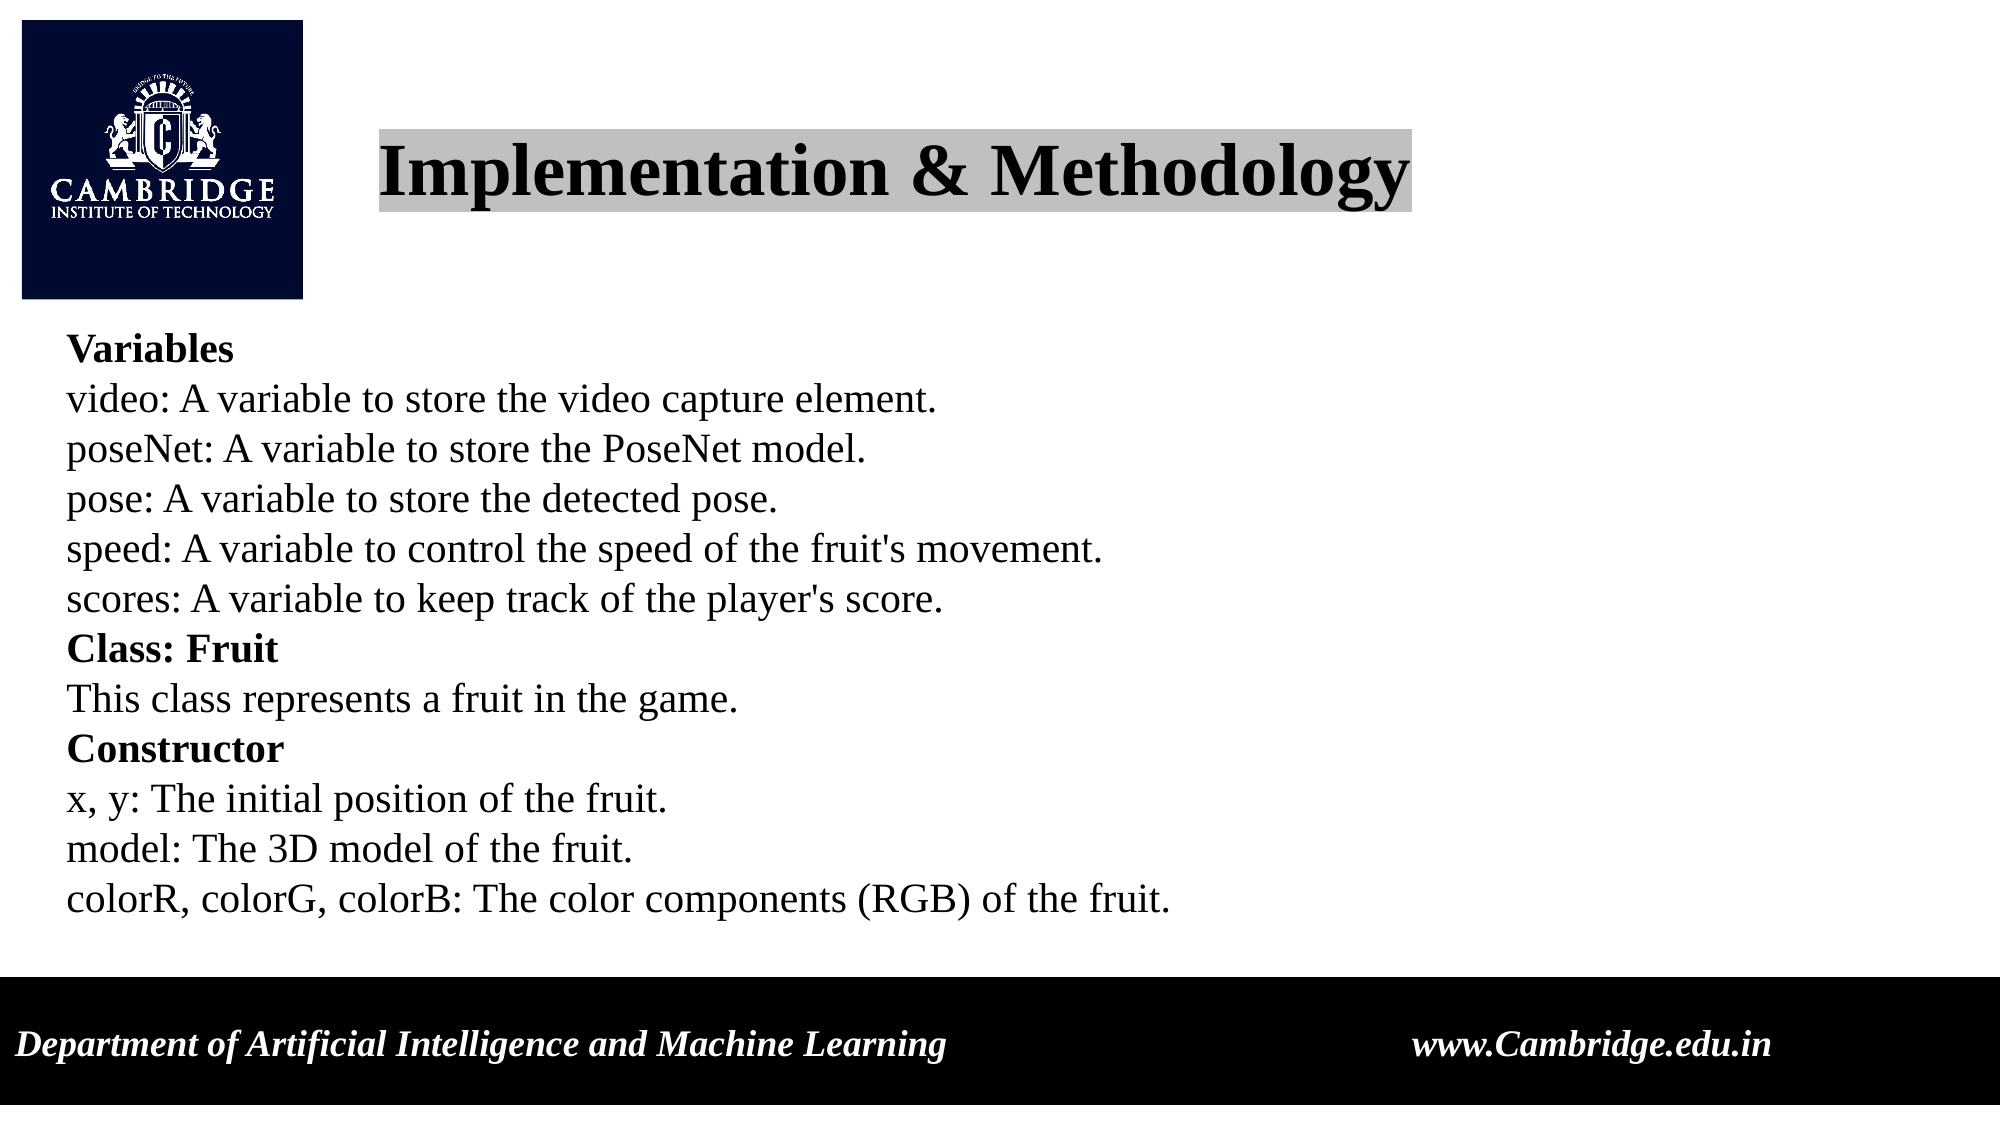

Implementation & Methodology
Variables
video: A variable to store the video capture element.
poseNet: A variable to store the PoseNet model.
pose: A variable to store the detected pose.
speed: A variable to control the speed of the fruit's movement.
scores: A variable to keep track of the player's score.
Class: Fruit
This class represents a fruit in the game.
Constructor
x, y: The initial position of the fruit.
model: The 3D model of the fruit.
colorR, colorG, colorB: The color components (RGB) of the fruit.
Department of Artificial Intelligence and Machine Learning                                                 www.Cambridge.edu.in